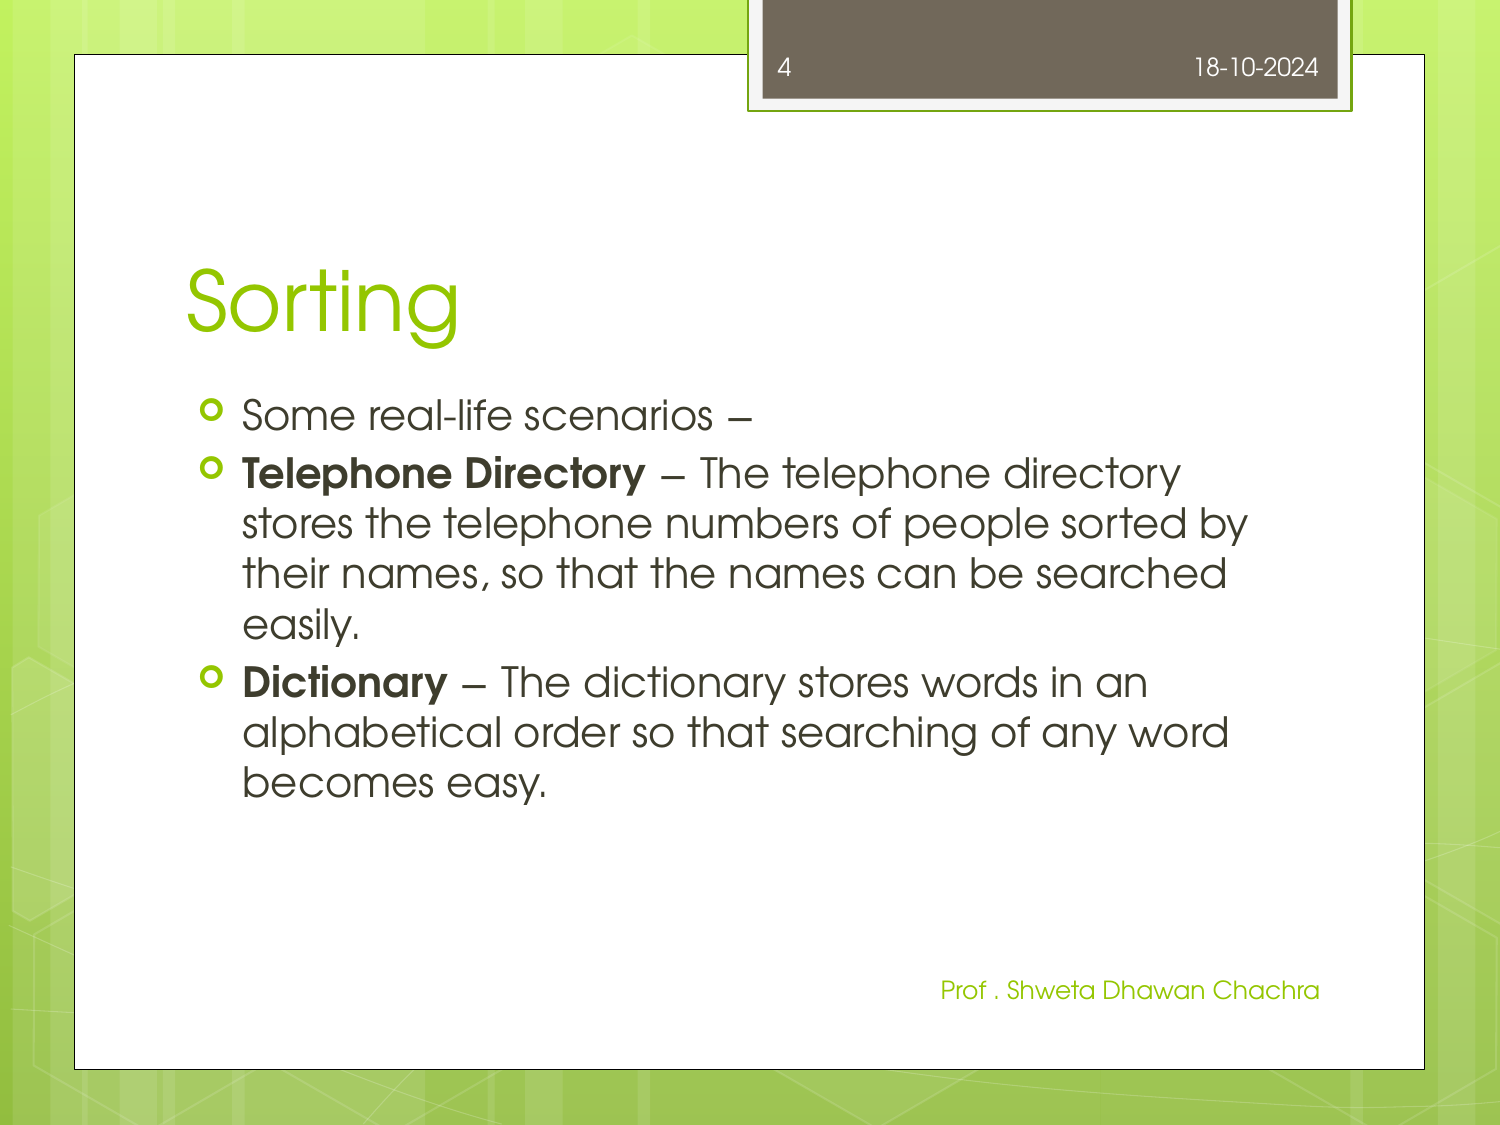

4
18-10-2024
# Sorting
Some real-life scenarios −
Telephone Directory − The telephone directory stores the telephone numbers of people sorted by their names, so that the names can be searched easily.
Dictionary − The dictionary stores words in an alphabetical order so that searching of any word becomes easy.
Prof . Shweta Dhawan Chachra